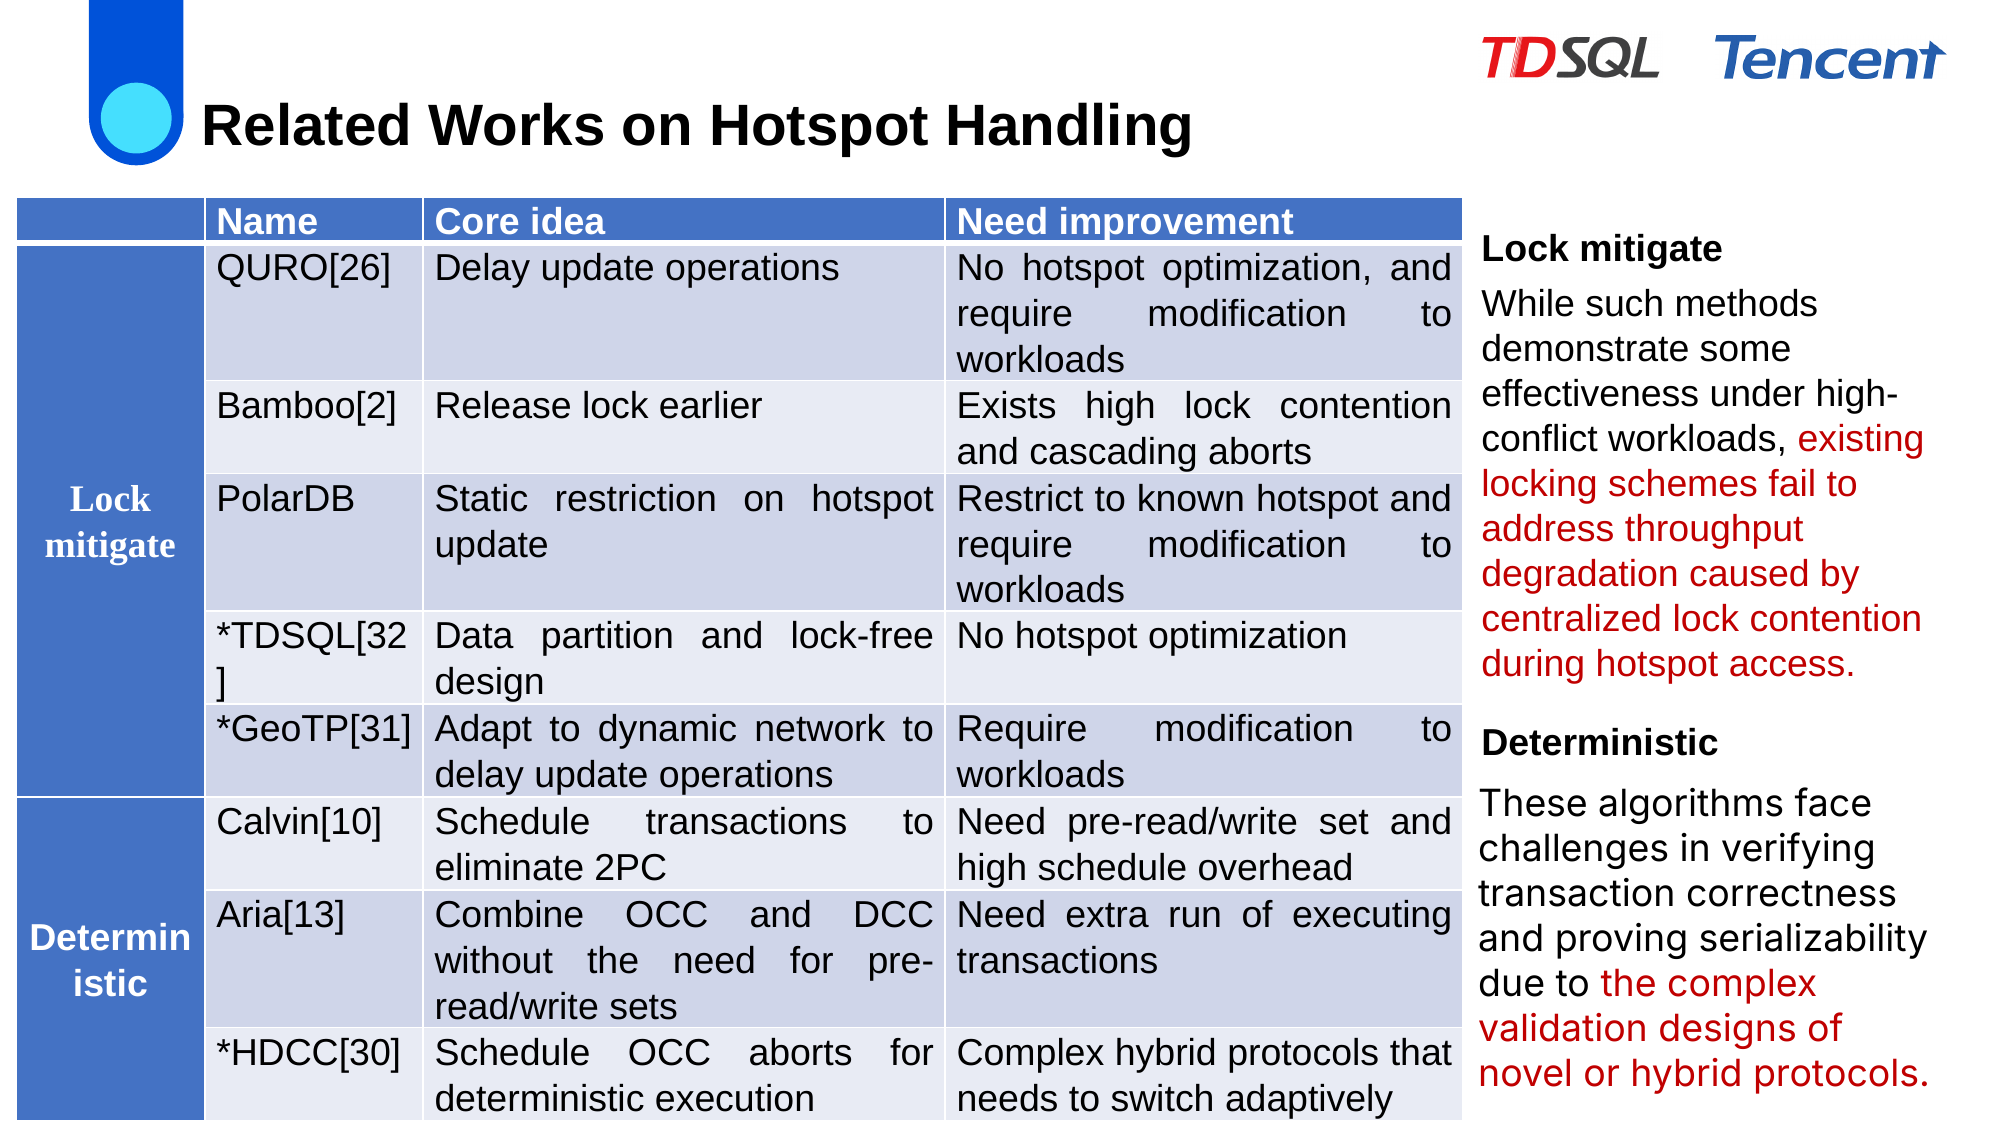

Related Works on Hotspot Handling
|  | Name | Core idea | Need improvement |
| --- | --- | --- | --- |
| Lock mitigate | QURO[26] | Delay update operations | No hotspot optimization, and require modification to workloads |
|  | Bamboo[2] | Release lock earlier | Exists high lock contention and cascading aborts |
|  | PolarDB | Static restriction on hotspot update | Restrict to known hotspot and require modification to workloads |
|  | \*TDSQL[32] | Data partition and lock-free design | No hotspot optimization |
|  | \*GeoTP[31] | Adapt to dynamic network to delay update operations | Require modification to workloads |
| Deterministic | Calvin[10] | Schedule transactions to eliminate 2PC | Need pre-read/write set and high schedule overhead |
|  | Aria[13] | Combine OCC and DCC without the need for pre-read/write sets | Need extra run of executing transactions |
|  | \*HDCC[30] | Schedule OCC aborts for deterministic execution | Complex hybrid protocols that needs to switch adaptively |
Lock mitigate
While such methods demonstrate some effectiveness under high-conflict workloads, existing locking schemes fail to address throughput degradation caused by centralized lock contention during hotspot access.
Deterministic
These algorithms face challenges in verifying transaction correctness and proving serializability due to the complex validation designs of novel or hybrid protocols.